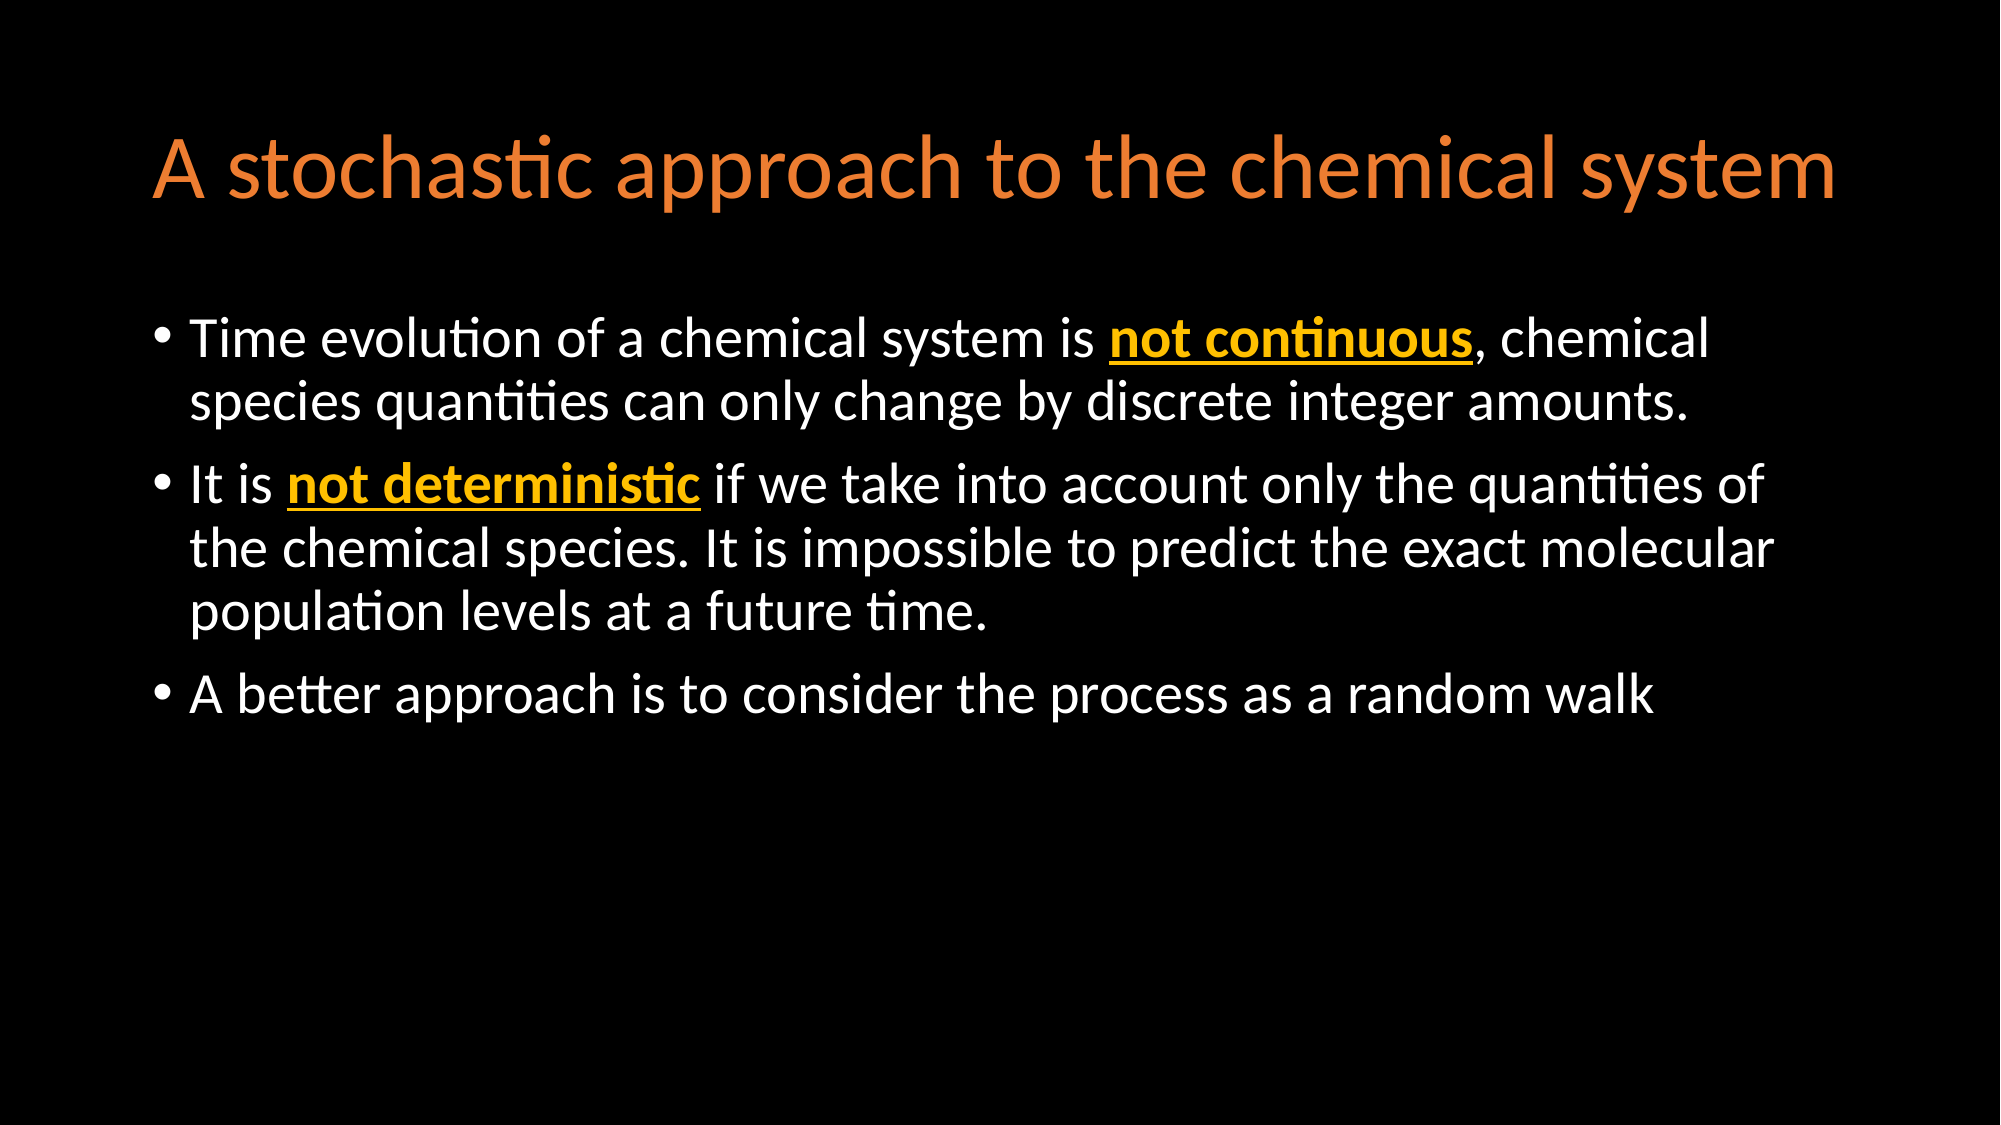

# A stochastic approach to the chemical system
Time evolution of a chemical system is not continuous, chemical species quantities can only change by discrete integer amounts.
It is not deterministic if we take into account only the quantities of the chemical species. It is impossible to predict the exact molecular population levels at a future time.
A better approach is to consider the process as a random walk